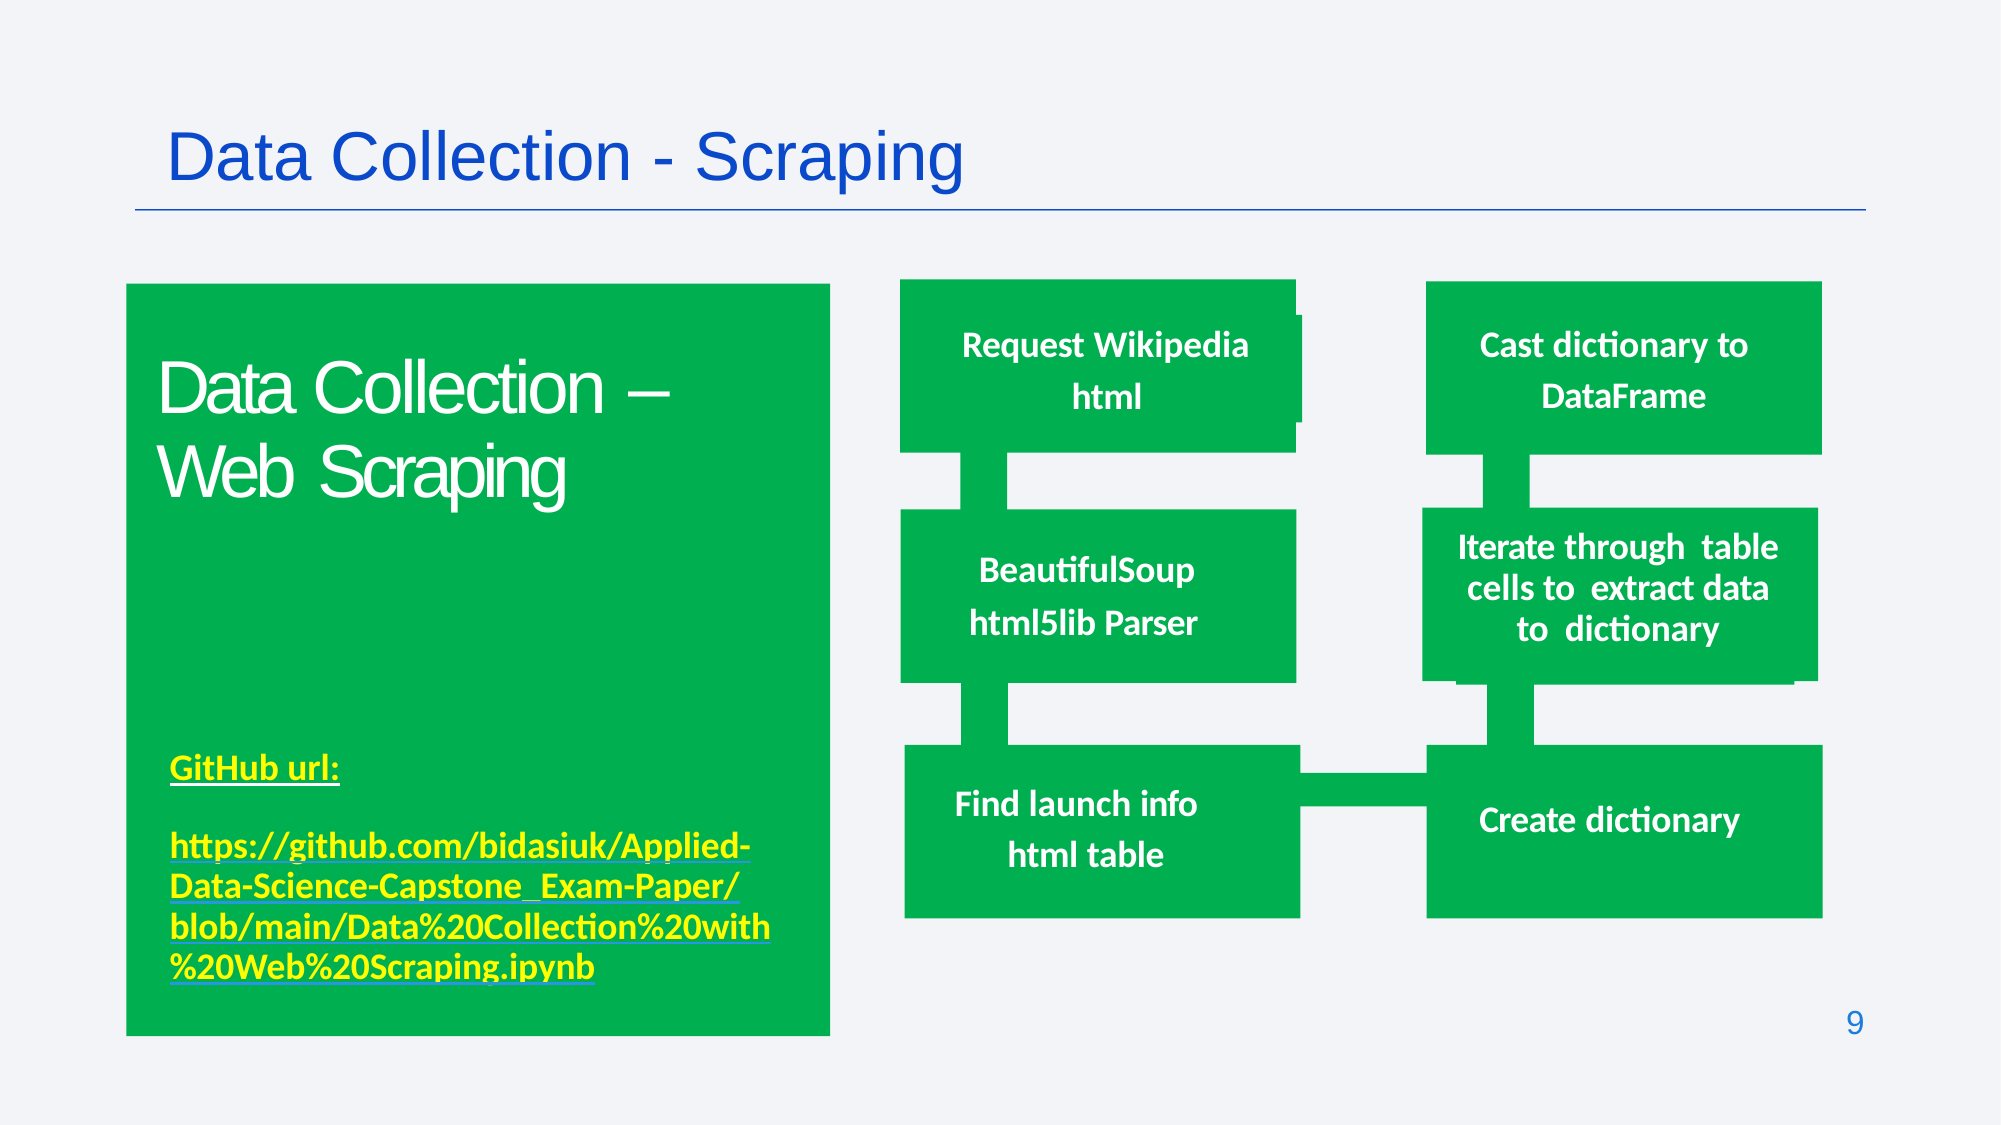

Data Collection - Scraping

Cast dictionary to  DataFrame
Request Wikipedia
html
Data Collection –
Web Scraping

Iterate through  table cells to  extract data to  dictionary
BeautifulSoup
html5lib Parser

GitHub url:

Find launch info  html table
Create dictionary
https://github.com/bidasiuk/Applied-Data-Science-Capstone_Exam-Paper/blob/main/Data%20Collection%20with%20Web%20Scraping.ipynb
9